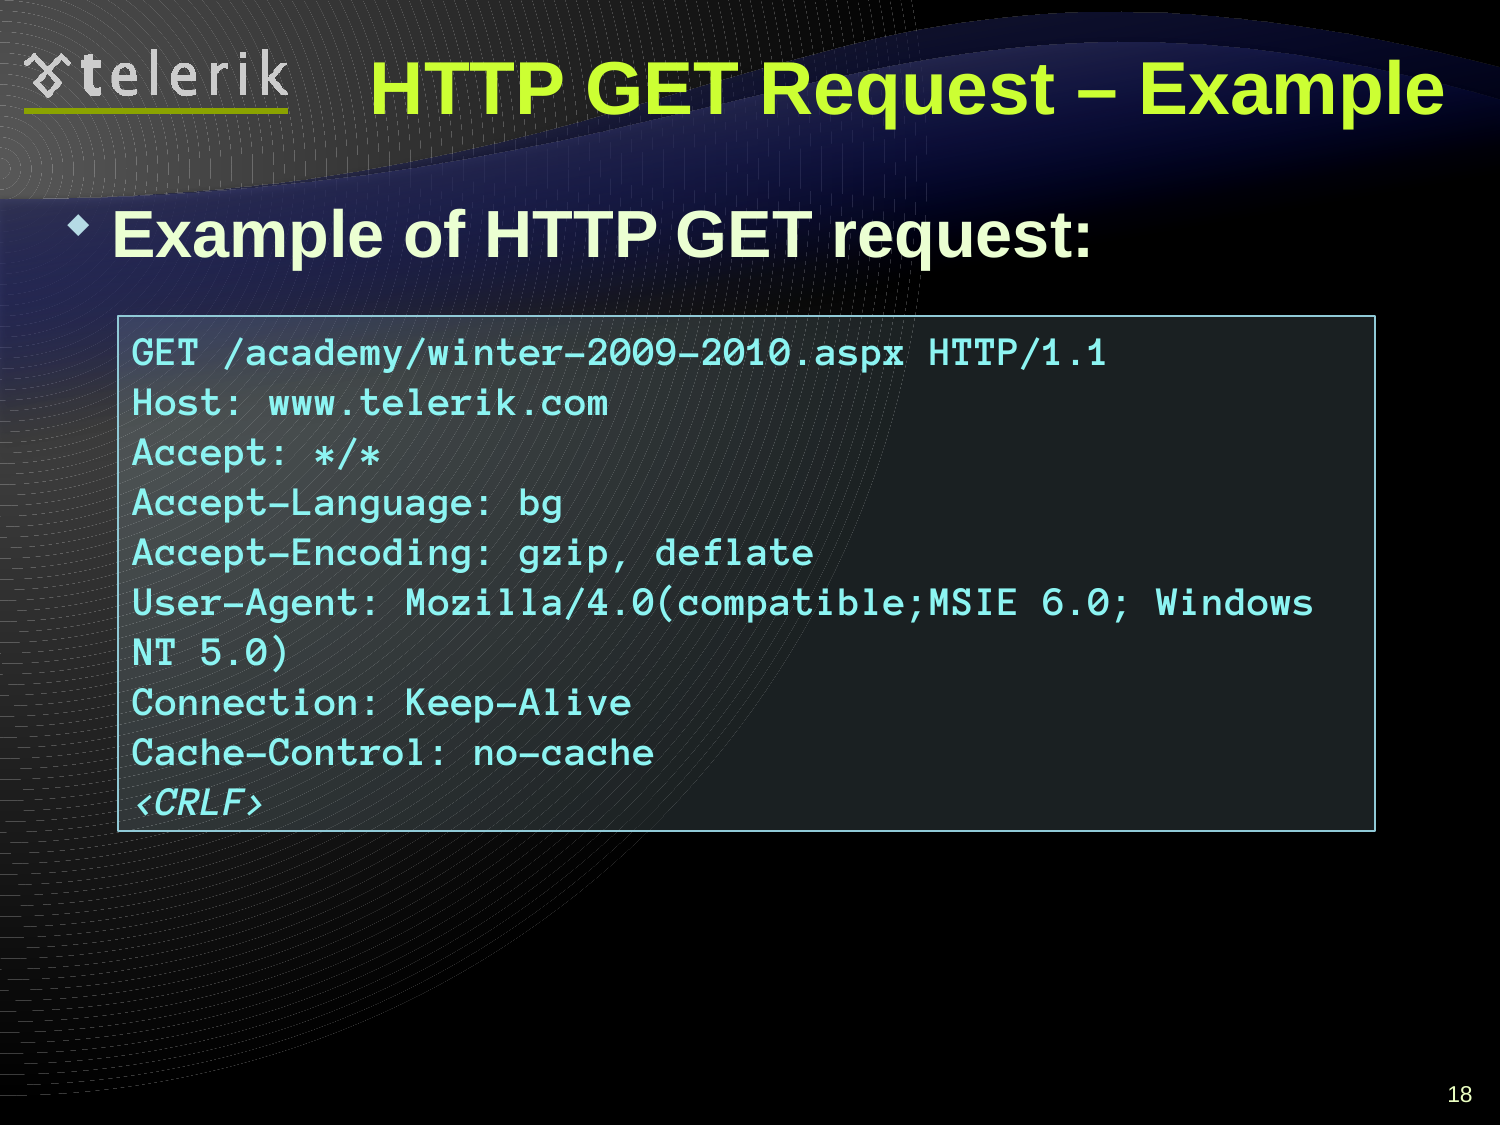

# HTTP GET Request – Example
Example of HTTP GET request:
GET /academy/winter-2009-2010.aspx HTTP/1.1
Host: www.telerik.com
Accept: */*
Accept-Language: bg
Accept-Encoding: gzip, deflate
User-Agent: Mozilla/4.0(compatible;MSIE 6.0; Windows NT 5.0)
Connection: Keep-Alive
Cache-Control: no-cache
<CRLF>
18